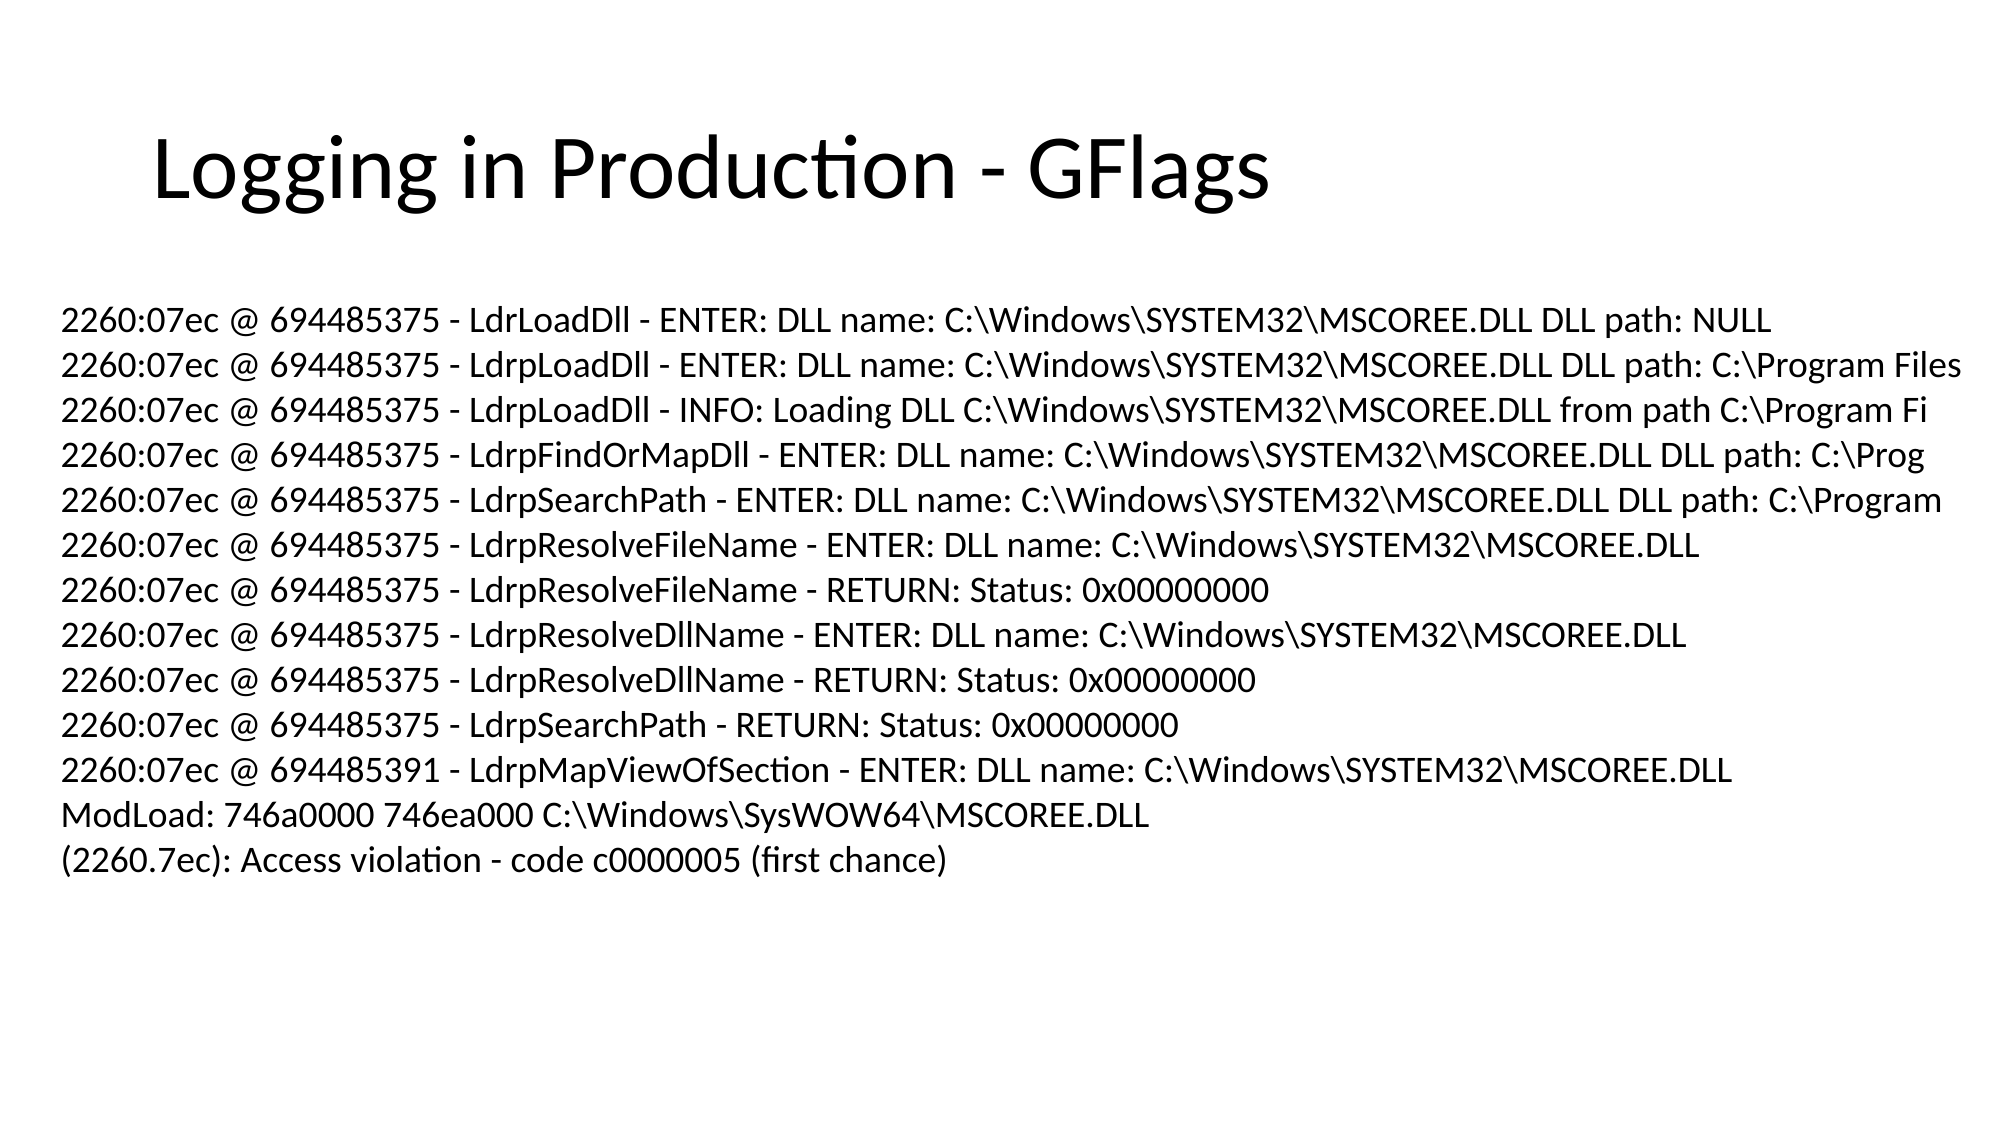

# Logging in Production - GFlags
2260:07ec @ 694485375 - LdrLoadDll - ENTER: DLL name: C:\Windows\SYSTEM32\MSCOREE.DLL DLL path: NULL
2260:07ec @ 694485375 - LdrpLoadDll - ENTER: DLL name: C:\Windows\SYSTEM32\MSCOREE.DLL DLL path: C:\Program Files
2260:07ec @ 694485375 - LdrpLoadDll - INFO: Loading DLL C:\Windows\SYSTEM32\MSCOREE.DLL from path C:\Program Fi
2260:07ec @ 694485375 - LdrpFindOrMapDll - ENTER: DLL name: C:\Windows\SYSTEM32\MSCOREE.DLL DLL path: C:\Prog
2260:07ec @ 694485375 - LdrpSearchPath - ENTER: DLL name: C:\Windows\SYSTEM32\MSCOREE.DLL DLL path: C:\Program
2260:07ec @ 694485375 - LdrpResolveFileName - ENTER: DLL name: C:\Windows\SYSTEM32\MSCOREE.DLL
2260:07ec @ 694485375 - LdrpResolveFileName - RETURN: Status: 0x00000000
2260:07ec @ 694485375 - LdrpResolveDllName - ENTER: DLL name: C:\Windows\SYSTEM32\MSCOREE.DLL
2260:07ec @ 694485375 - LdrpResolveDllName - RETURN: Status: 0x00000000
2260:07ec @ 694485375 - LdrpSearchPath - RETURN: Status: 0x00000000
2260:07ec @ 694485391 - LdrpMapViewOfSection - ENTER: DLL name: C:\Windows\SYSTEM32\MSCOREE.DLL
ModLoad: 746a0000 746ea000 C:\Windows\SysWOW64\MSCOREE.DLL
(2260.7ec): Access violation - code c0000005 (first chance)